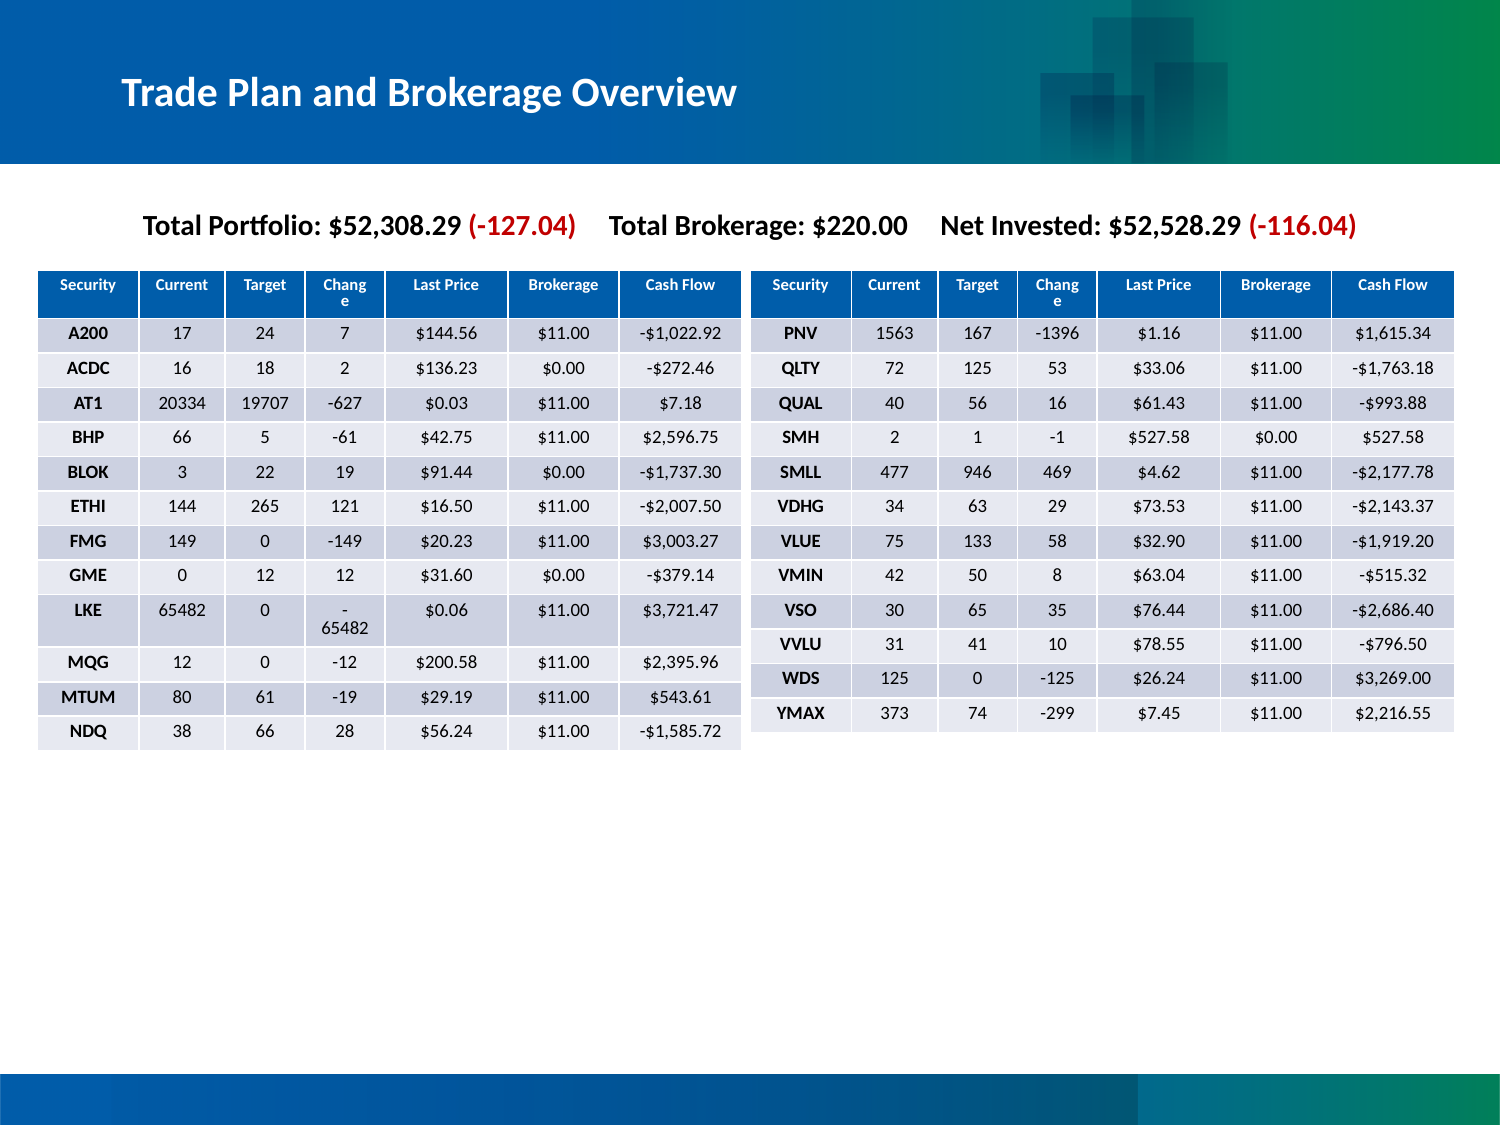

# Trade Plan and Brokerage Overview

Total Portfolio: $52,308.29 (-127.04)     Total Brokerage: $220.00     Net Invested: $52,528.29 (-116.04)
| Security | Current | Target | Change | Last Price | Brokerage | Cash Flow |
| --- | --- | --- | --- | --- | --- | --- |
| A200 | 17 | 24 | 7 | $144.56 | $11.00 | -$1,022.92 |
| ACDC | 16 | 18 | 2 | $136.23 | $0.00 | -$272.46 |
| AT1 | 20334 | 19707 | -627 | $0.03 | $11.00 | $7.18 |
| BHP | 66 | 5 | -61 | $42.75 | $11.00 | $2,596.75 |
| BLOK | 3 | 22 | 19 | $91.44 | $0.00 | -$1,737.30 |
| ETHI | 144 | 265 | 121 | $16.50 | $11.00 | -$2,007.50 |
| FMG | 149 | 0 | -149 | $20.23 | $11.00 | $3,003.27 |
| GME | 0 | 12 | 12 | $31.60 | $0.00 | -$379.14 |
| LKE | 65482 | 0 | -65482 | $0.06 | $11.00 | $3,721.47 |
| MQG | 12 | 0 | -12 | $200.58 | $11.00 | $2,395.96 |
| MTUM | 80 | 61 | -19 | $29.19 | $11.00 | $543.61 |
| NDQ | 38 | 66 | 28 | $56.24 | $11.00 | -$1,585.72 |
| Security | Current | Target | Change | Last Price | Brokerage | Cash Flow |
| --- | --- | --- | --- | --- | --- | --- |
| PNV | 1563 | 167 | -1396 | $1.16 | $11.00 | $1,615.34 |
| QLTY | 72 | 125 | 53 | $33.06 | $11.00 | -$1,763.18 |
| QUAL | 40 | 56 | 16 | $61.43 | $11.00 | -$993.88 |
| SMH | 2 | 1 | -1 | $527.58 | $0.00 | $527.58 |
| SMLL | 477 | 946 | 469 | $4.62 | $11.00 | -$2,177.78 |
| VDHG | 34 | 63 | 29 | $73.53 | $11.00 | -$2,143.37 |
| VLUE | 75 | 133 | 58 | $32.90 | $11.00 | -$1,919.20 |
| VMIN | 42 | 50 | 8 | $63.04 | $11.00 | -$515.32 |
| VSO | 30 | 65 | 35 | $76.44 | $11.00 | -$2,686.40 |
| VVLU | 31 | 41 | 10 | $78.55 | $11.00 | -$796.50 |
| WDS | 125 | 0 | -125 | $26.24 | $11.00 | $3,269.00 |
| YMAX | 373 | 74 | -299 | $7.45 | $11.00 | $2,216.55 |